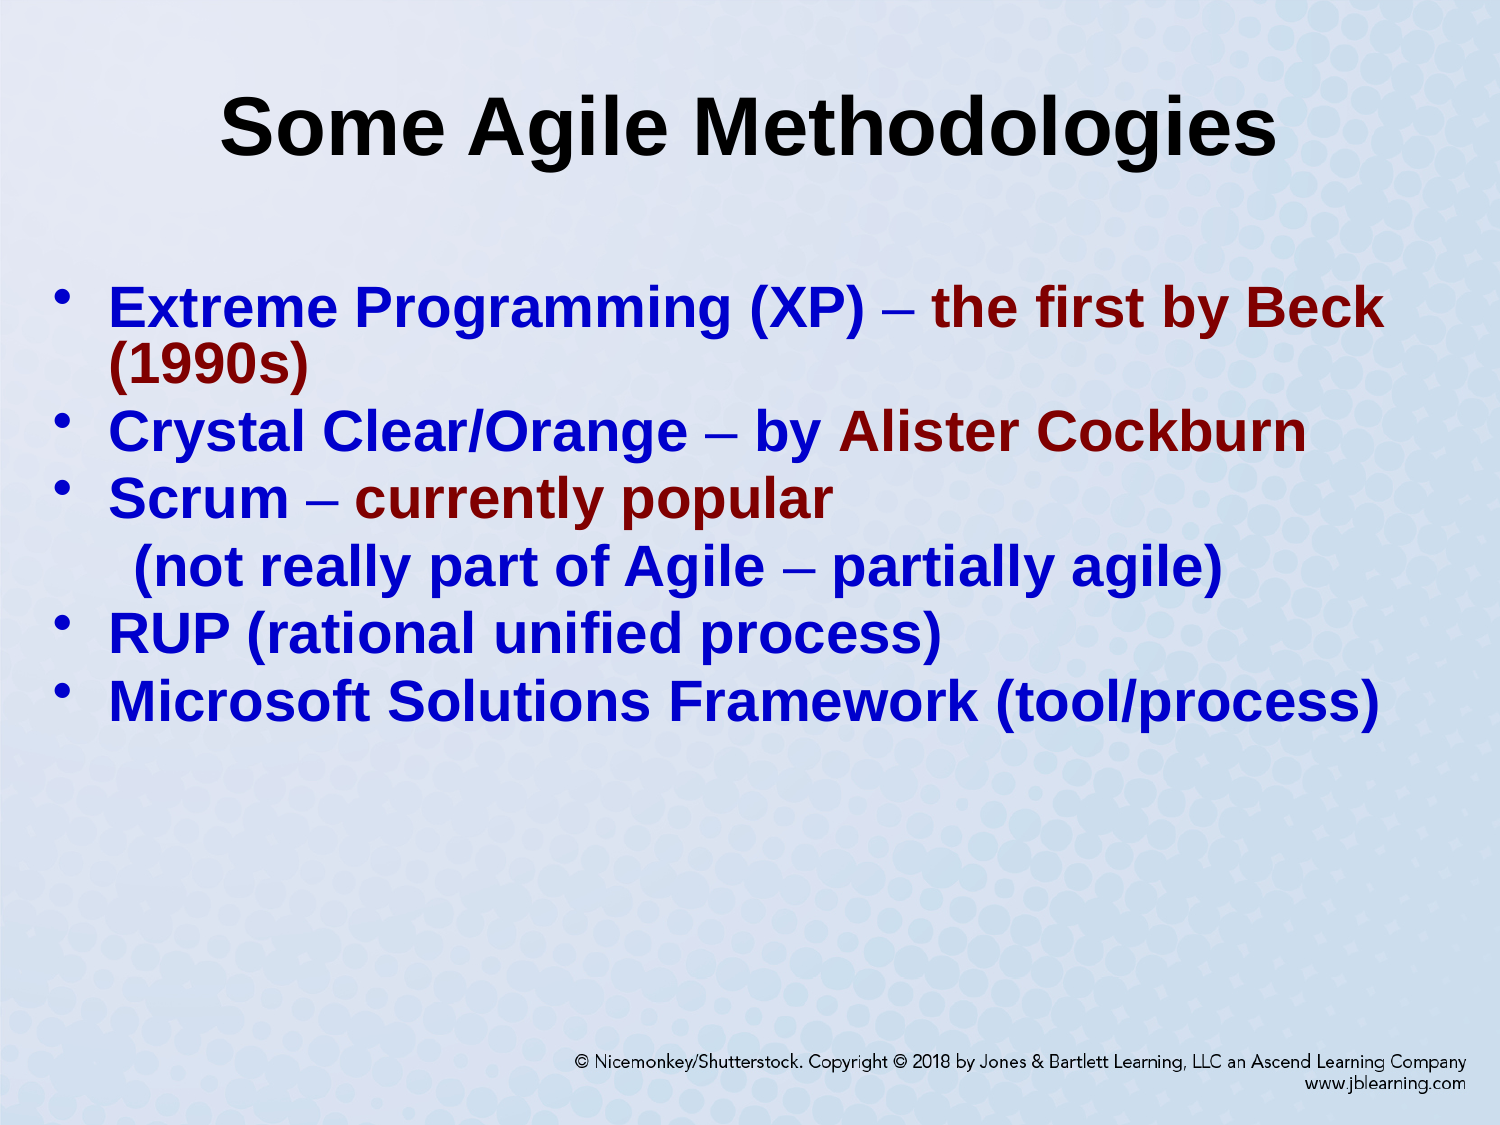

# Some Agile Methodologies
Extreme Programming (XP) – the first by Beck (1990s)
Crystal Clear/Orange – by Alister Cockburn
Scrum – currently popular
     (not really part of Agile – partially agile)
RUP (rational unified process)
Microsoft Solutions Framework (tool/process)